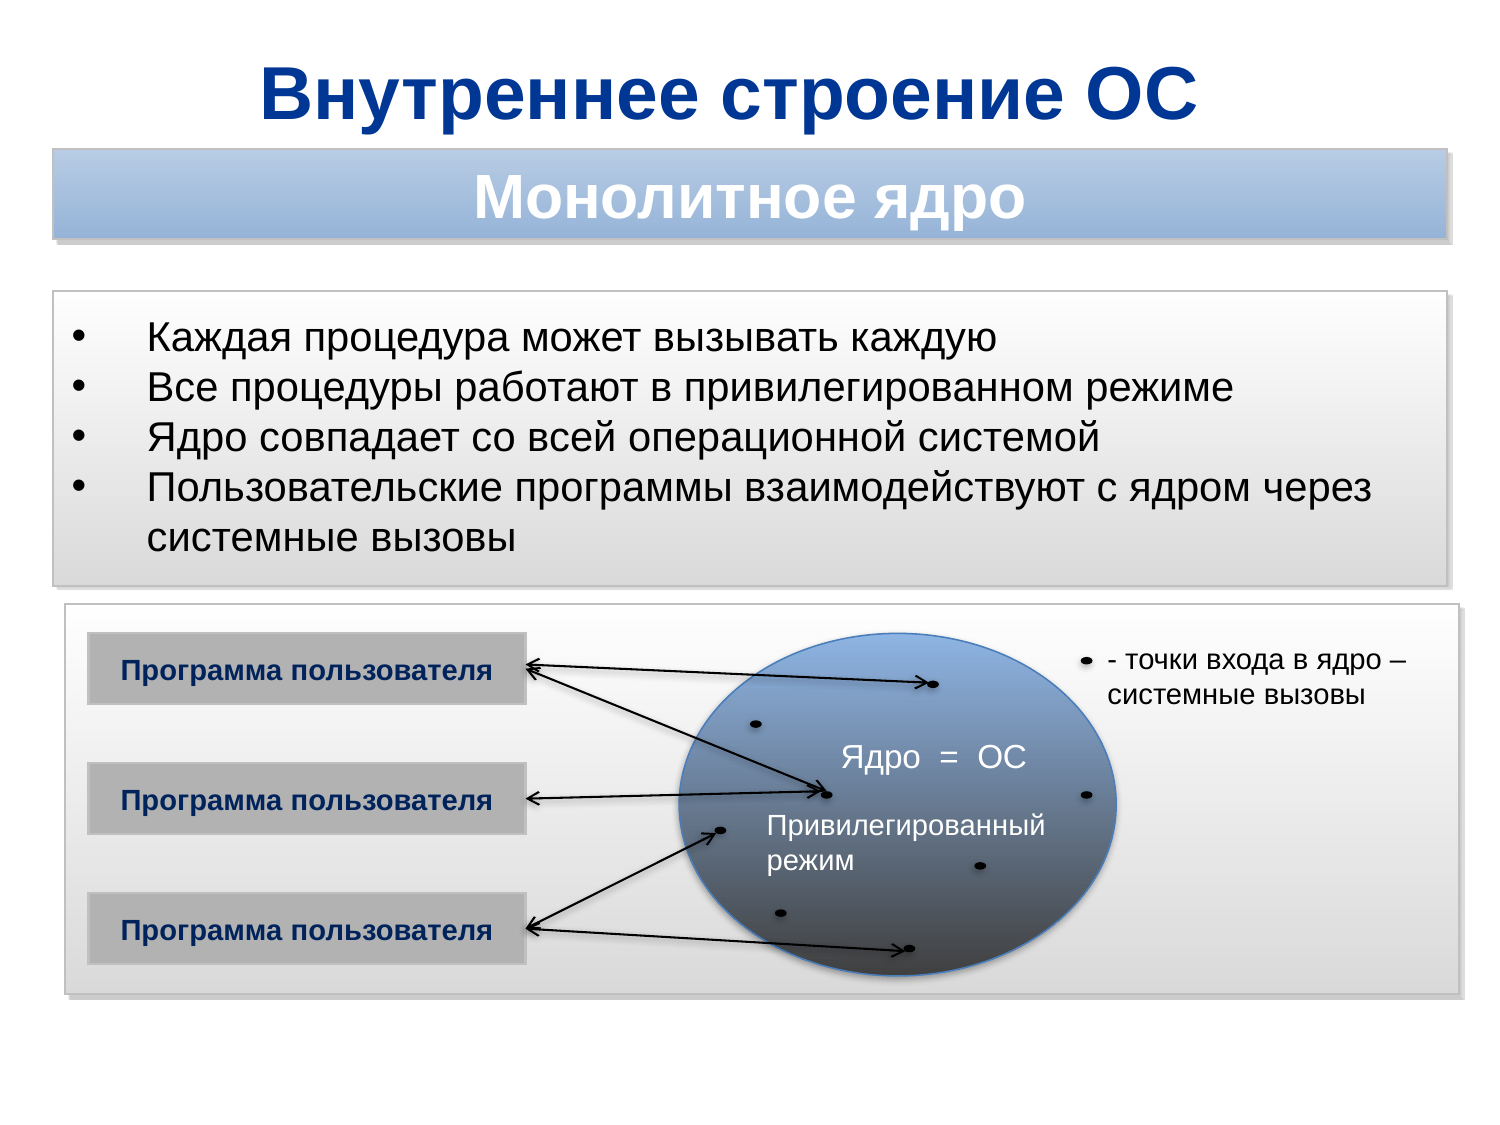

Внутреннее строение ОС
Монолитное ядро

Каждая процедура может вызывать каждую
Все процедуры работают в привилегированном режиме
Ядро совпадает со всей операционной системой
Пользовательские программы взаимодействуют с ядром через системные вызовы

Программа пользователя

- точки входа в ядро –
системные вызовы

Ядро  =
ОС
Программа пользователя

Привилегированный режим

Программа пользователя